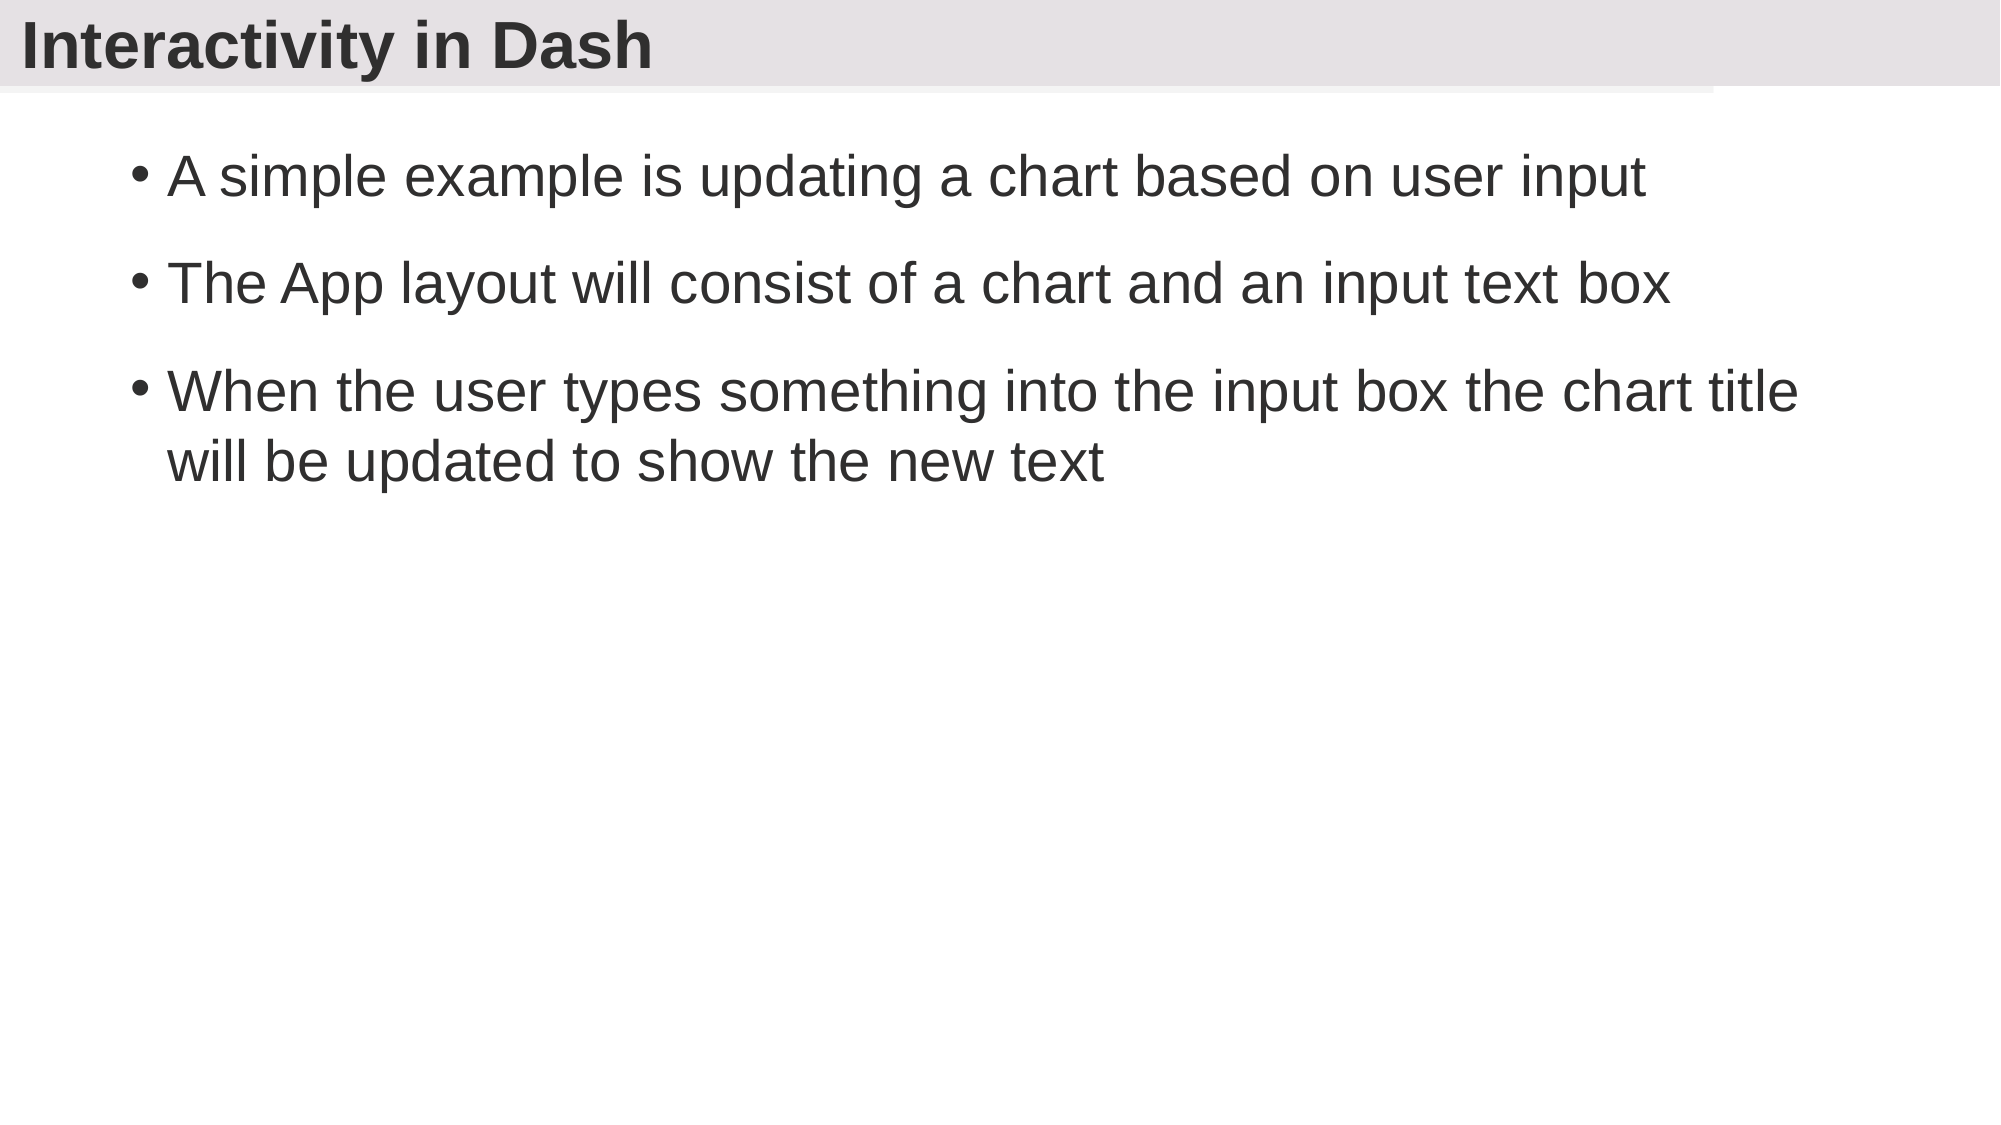

# Interactivity in Dash
A simple example is updating a chart based on user input
The App layout will consist of a chart and an input text box
When the user types something into the input box the chart title will be updated to show the new text